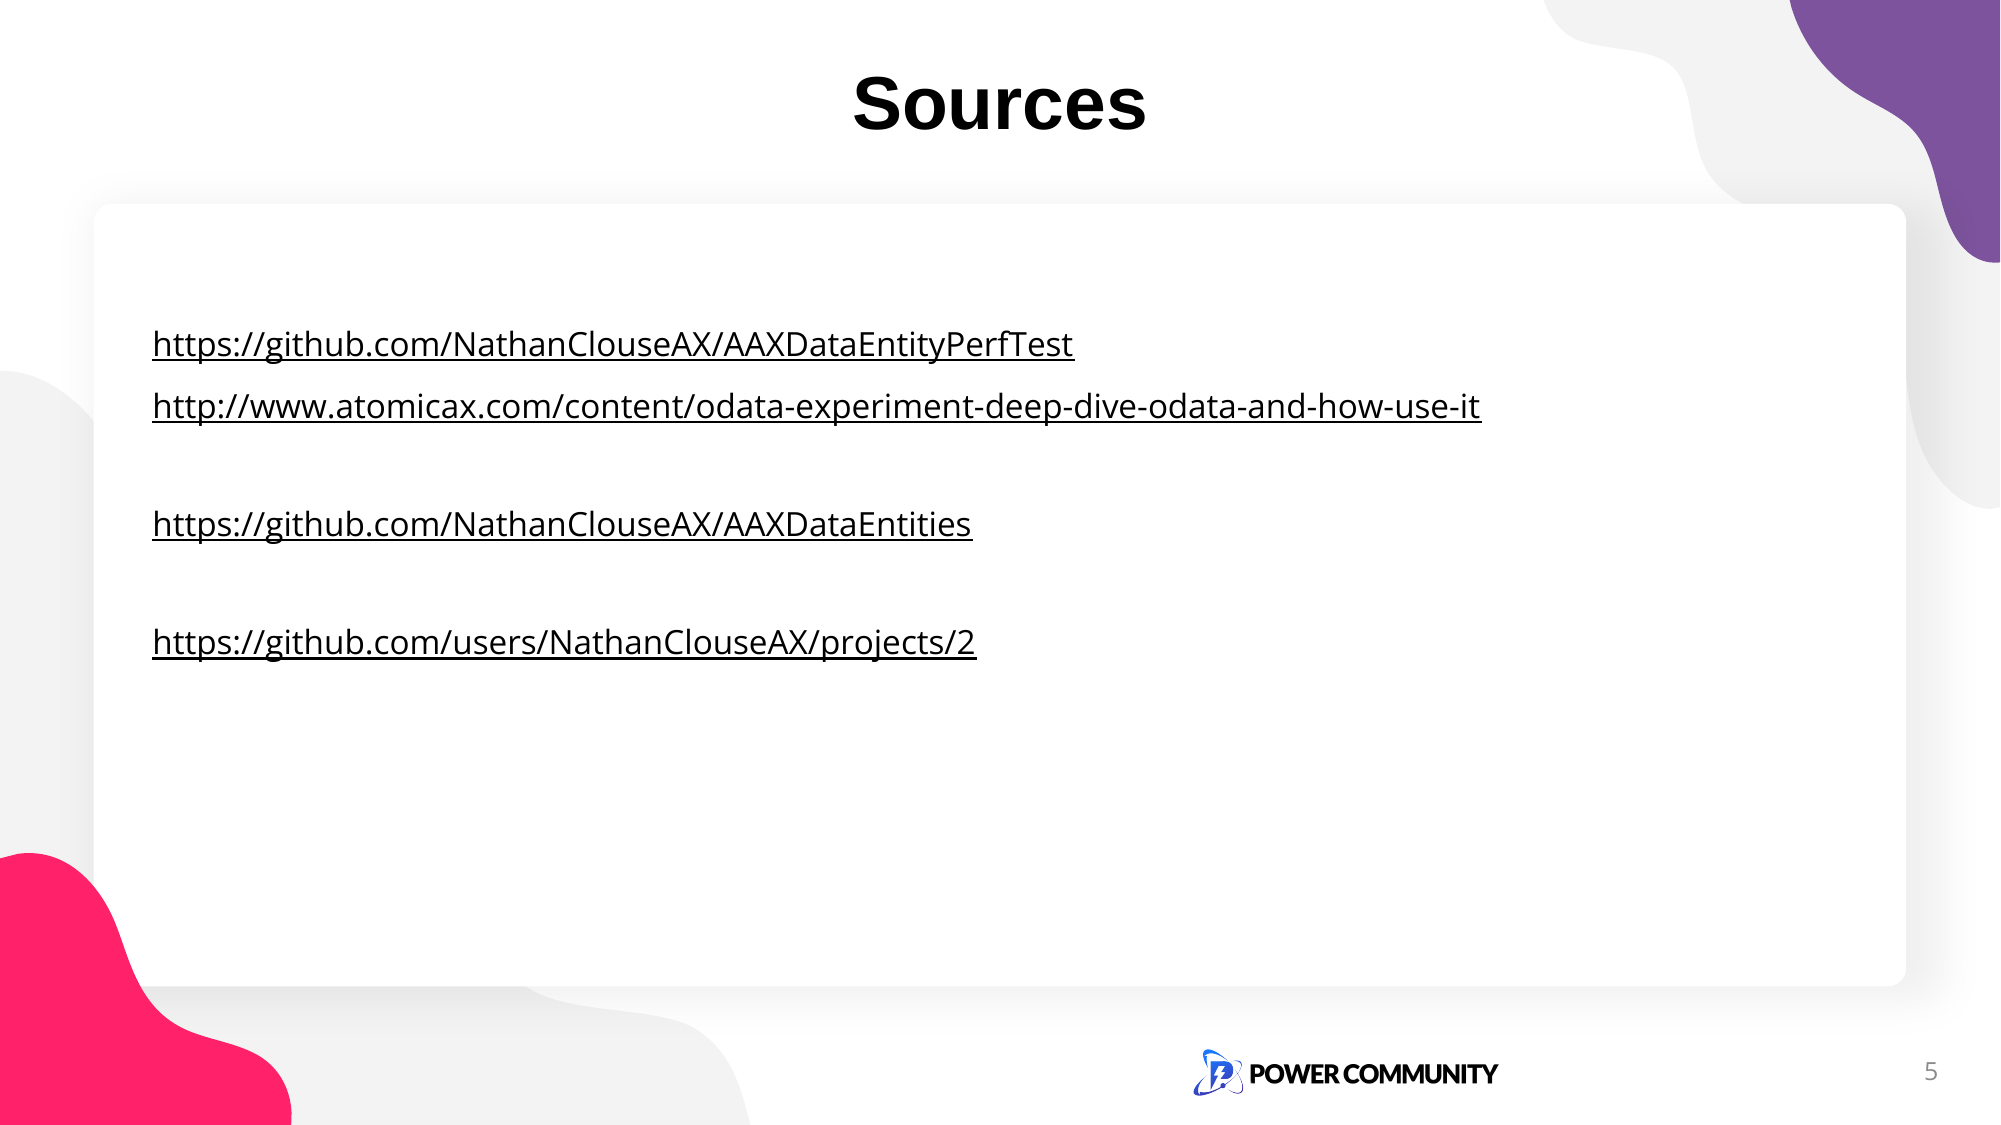

# Sources

https://github.com/NathanClouseAX/AAXDataEntityPerfTest
http://www.atomicax.com/content/odata-experiment-deep-dive-odata-and-how-use-it

https://github.com/NathanClouseAX/AAXDataEntities

https://github.com/users/NathanClouseAX/projects/2

5